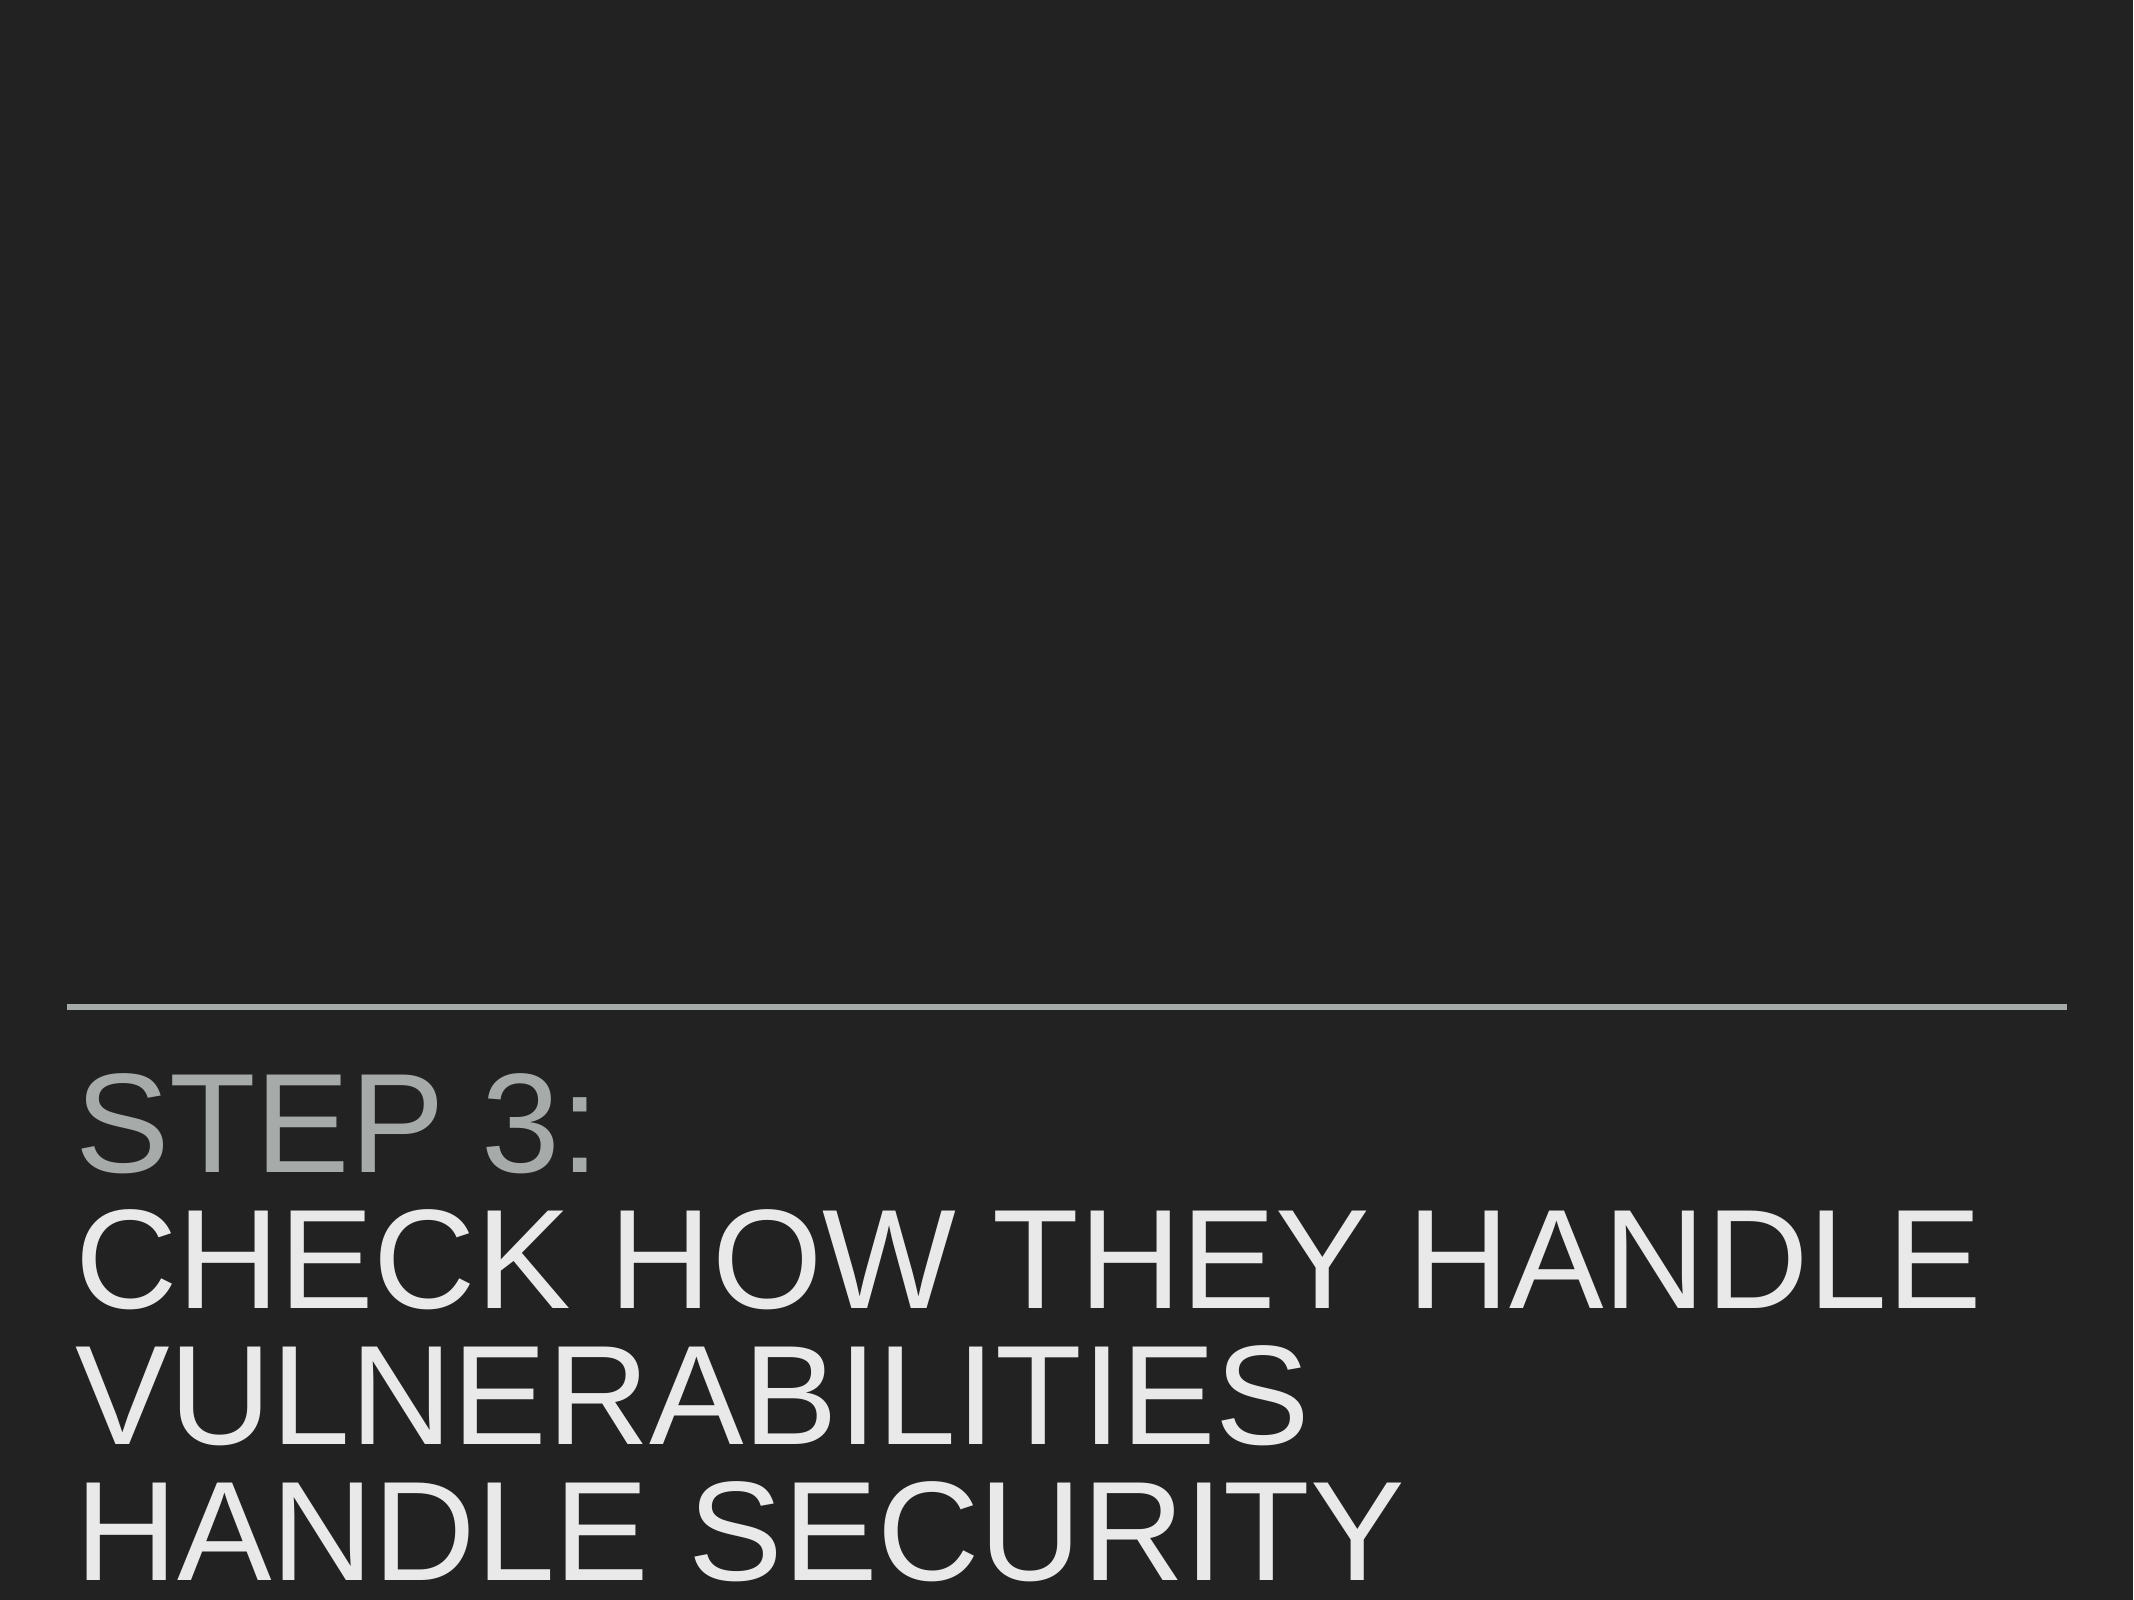

# Step 3: Check how they handle vulnerabilities handle security issues